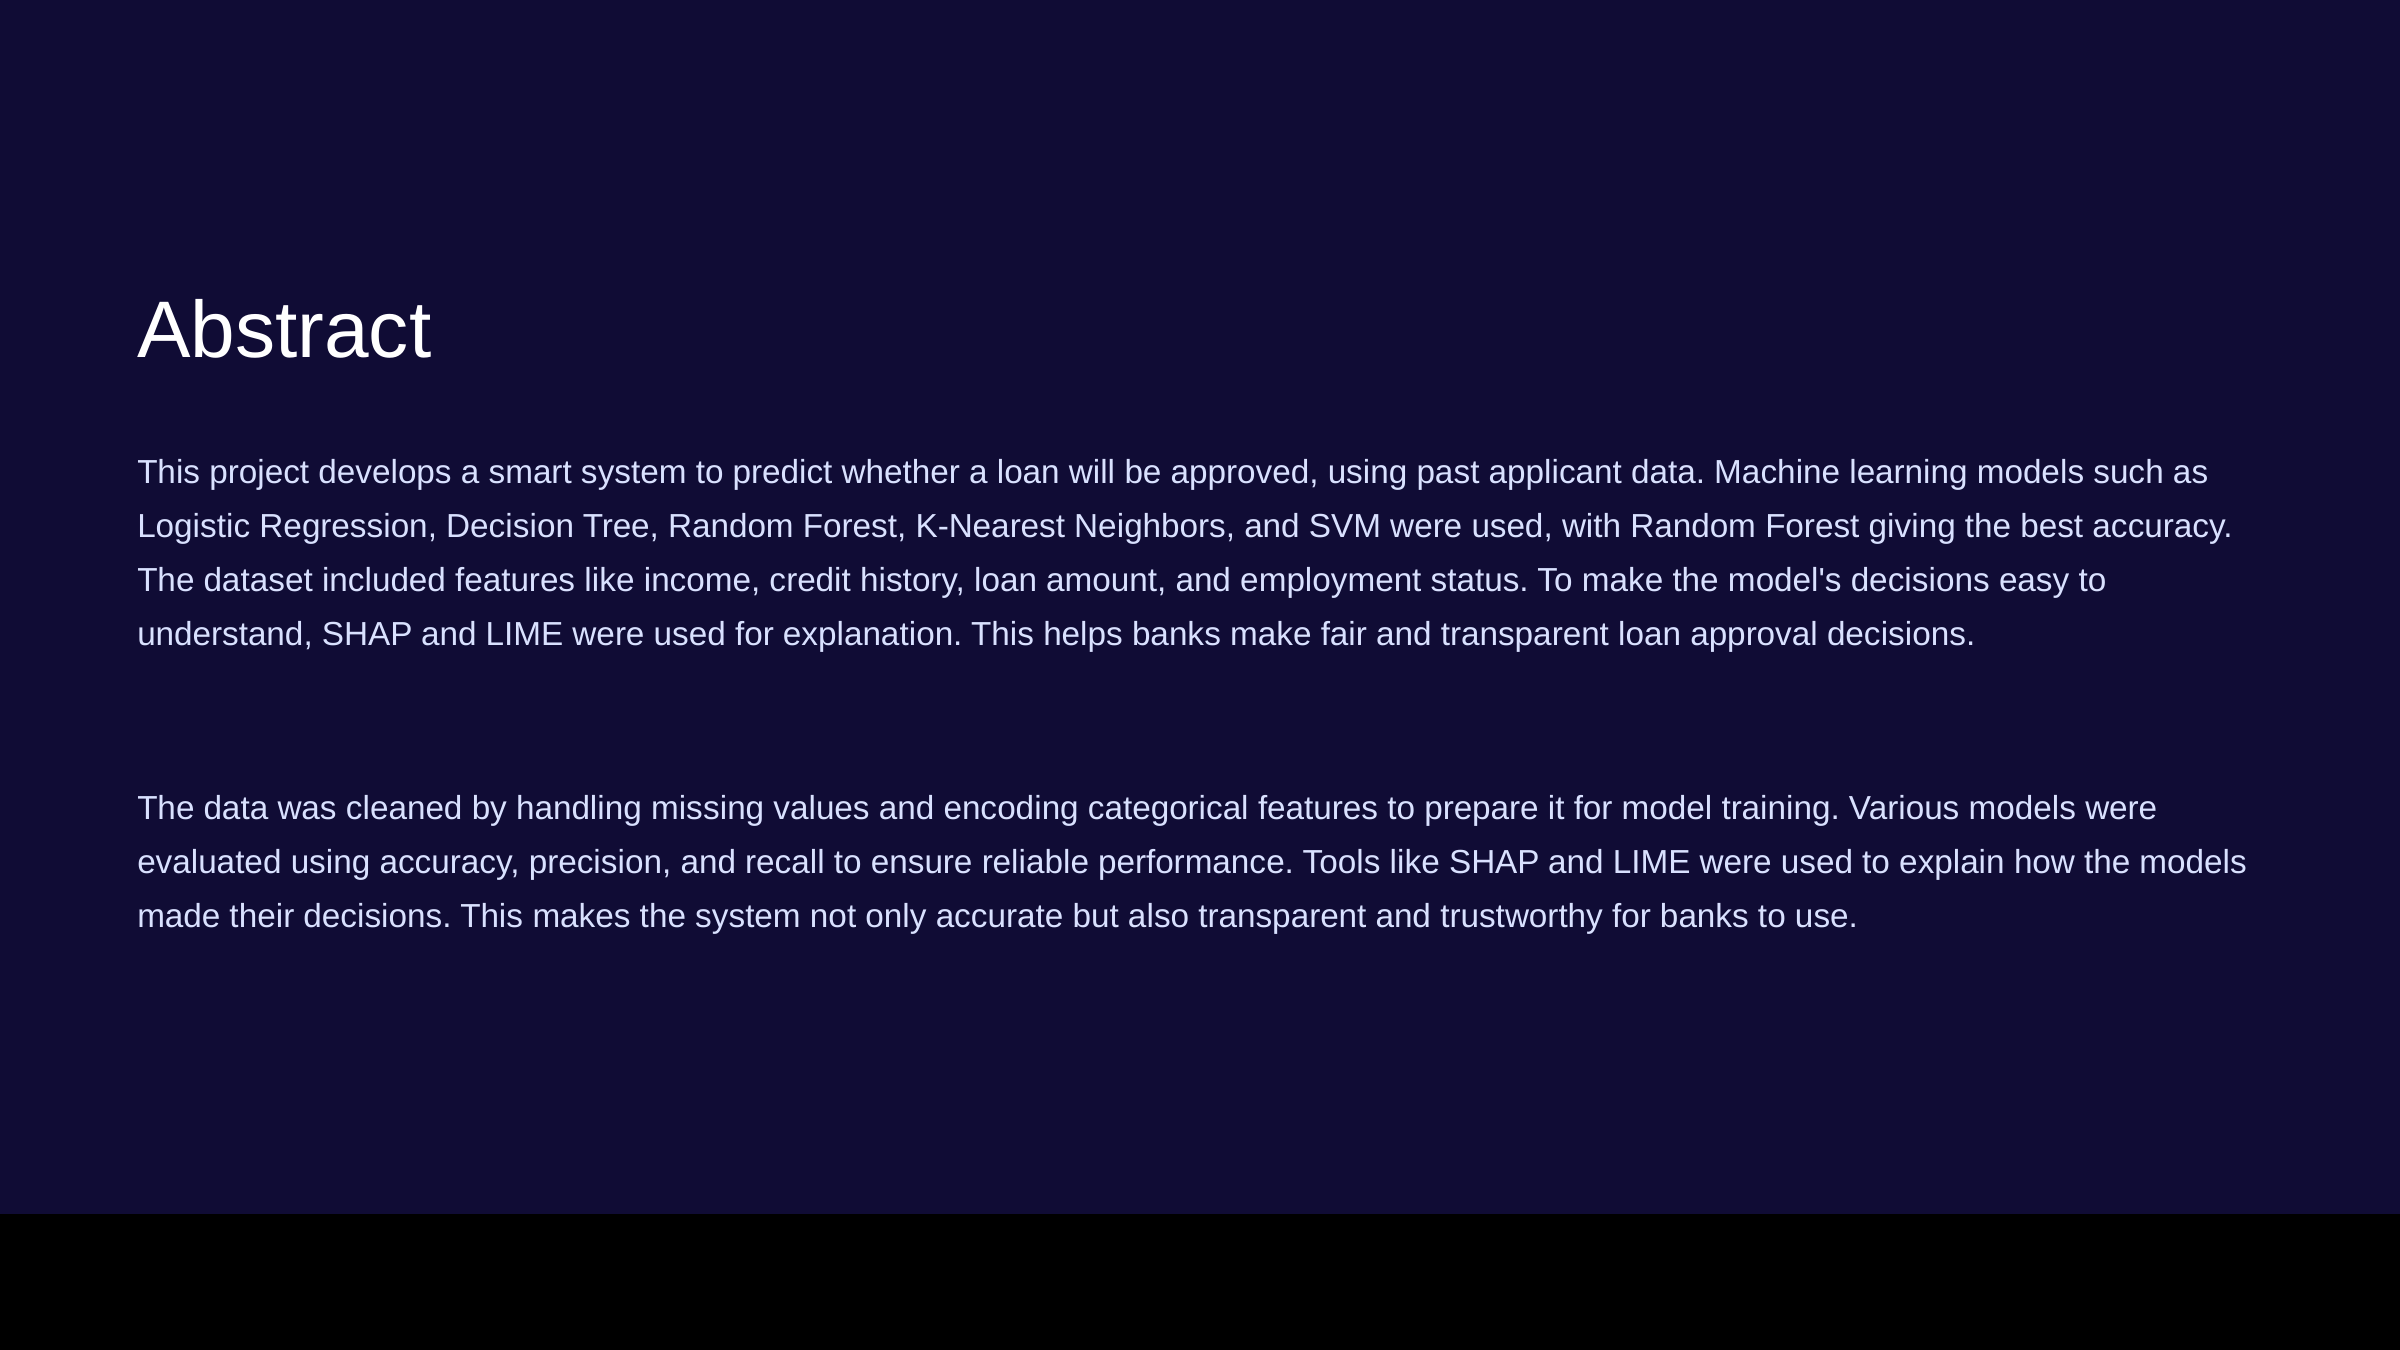

Abstract
This project develops a smart system to predict whether a loan will be approved, using past applicant data. Machine learning models such as Logistic Regression, Decision Tree, Random Forest, K-Nearest Neighbors, and SVM were used, with Random Forest giving the best accuracy. The dataset included features like income, credit history, loan amount, and employment status. To make the model's decisions easy to understand, SHAP and LIME were used for explanation. This helps banks make fair and transparent loan approval decisions.
The data was cleaned by handling missing values and encoding categorical features to prepare it for model training. Various models were evaluated using accuracy, precision, and recall to ensure reliable performance. Tools like SHAP and LIME were used to explain how the models made their decisions. This makes the system not only accurate but also transparent and trustworthy for banks to use.